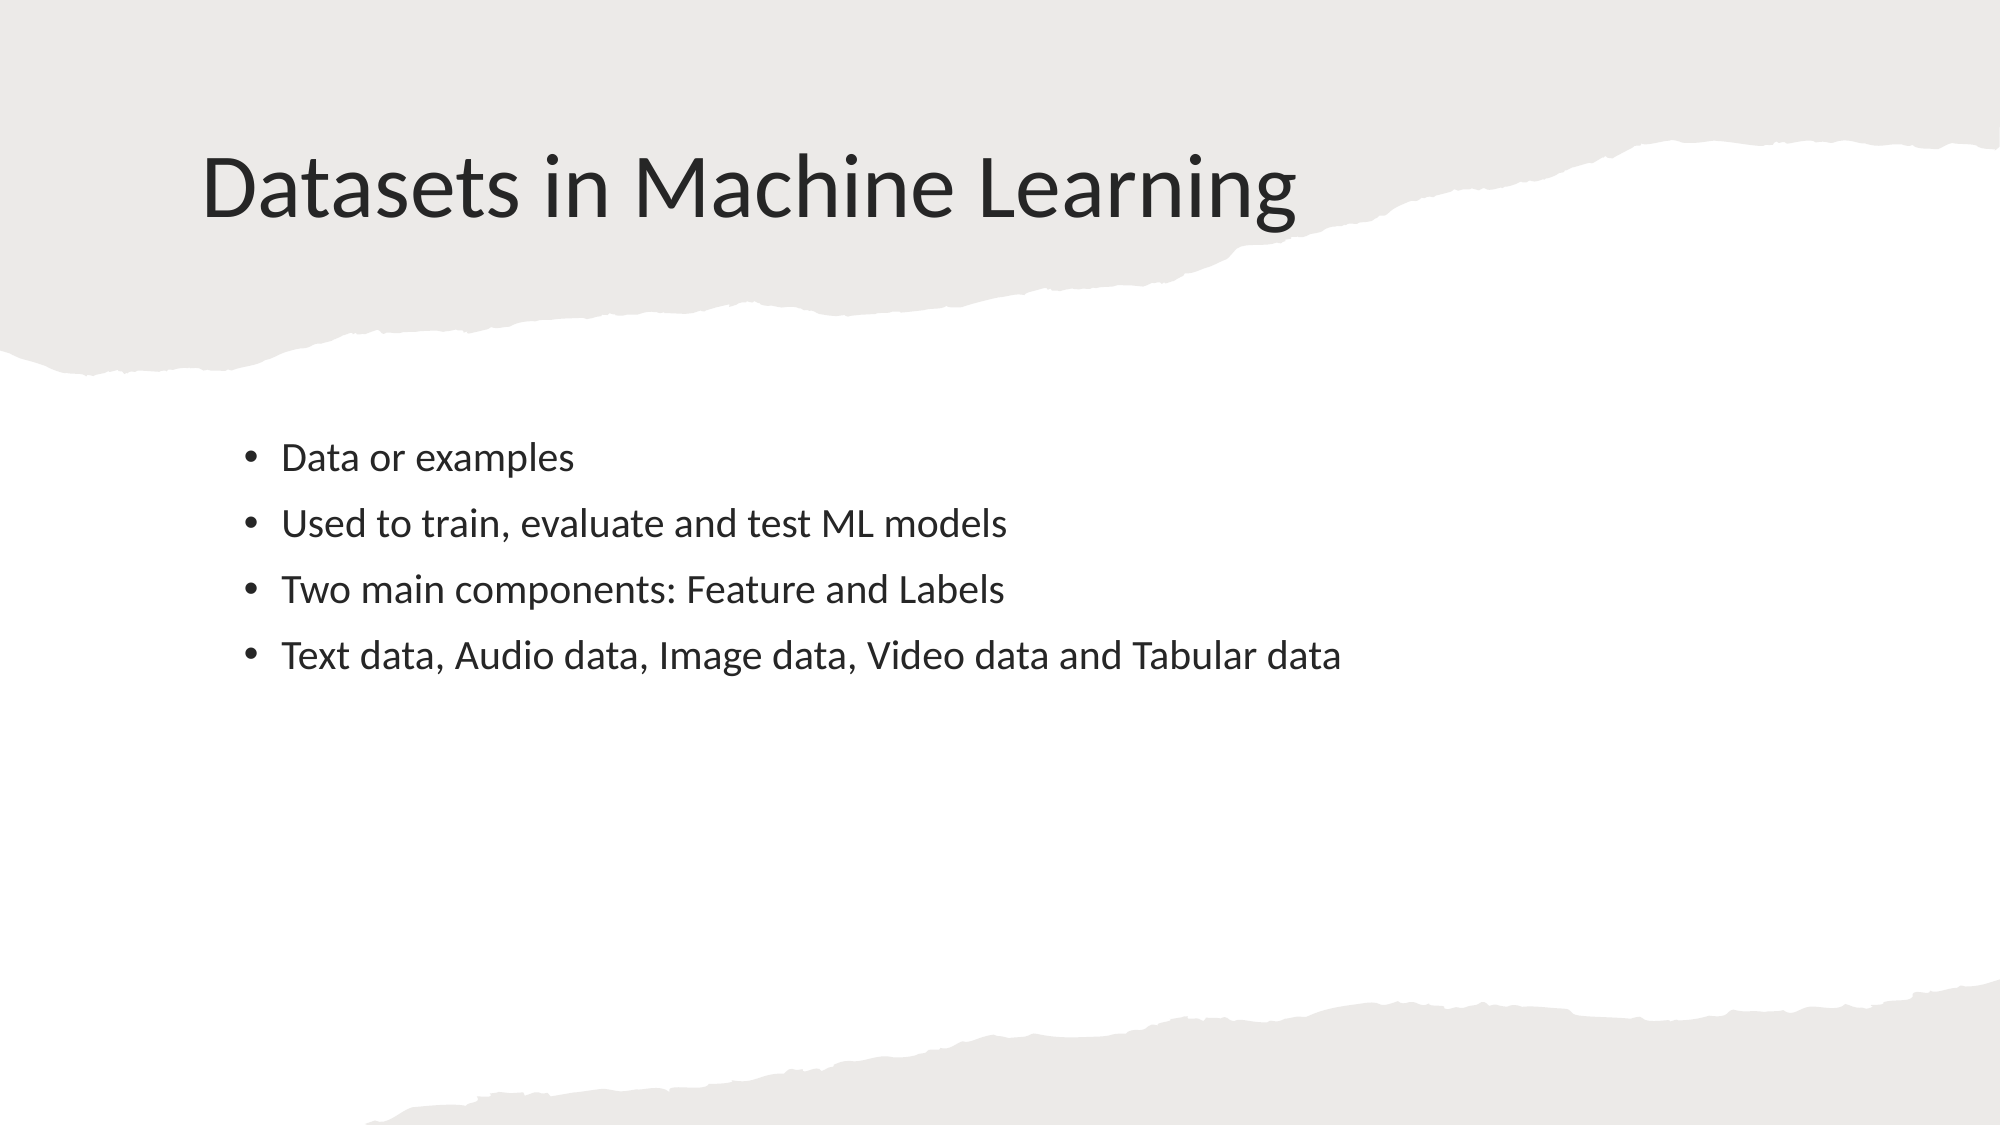

# Datasets in Machine Learning
Data or examples
Used to train, evaluate and test ML models
Two main components: Feature and Labels
Text data, Audio data, Image data, Video data and Tabular data